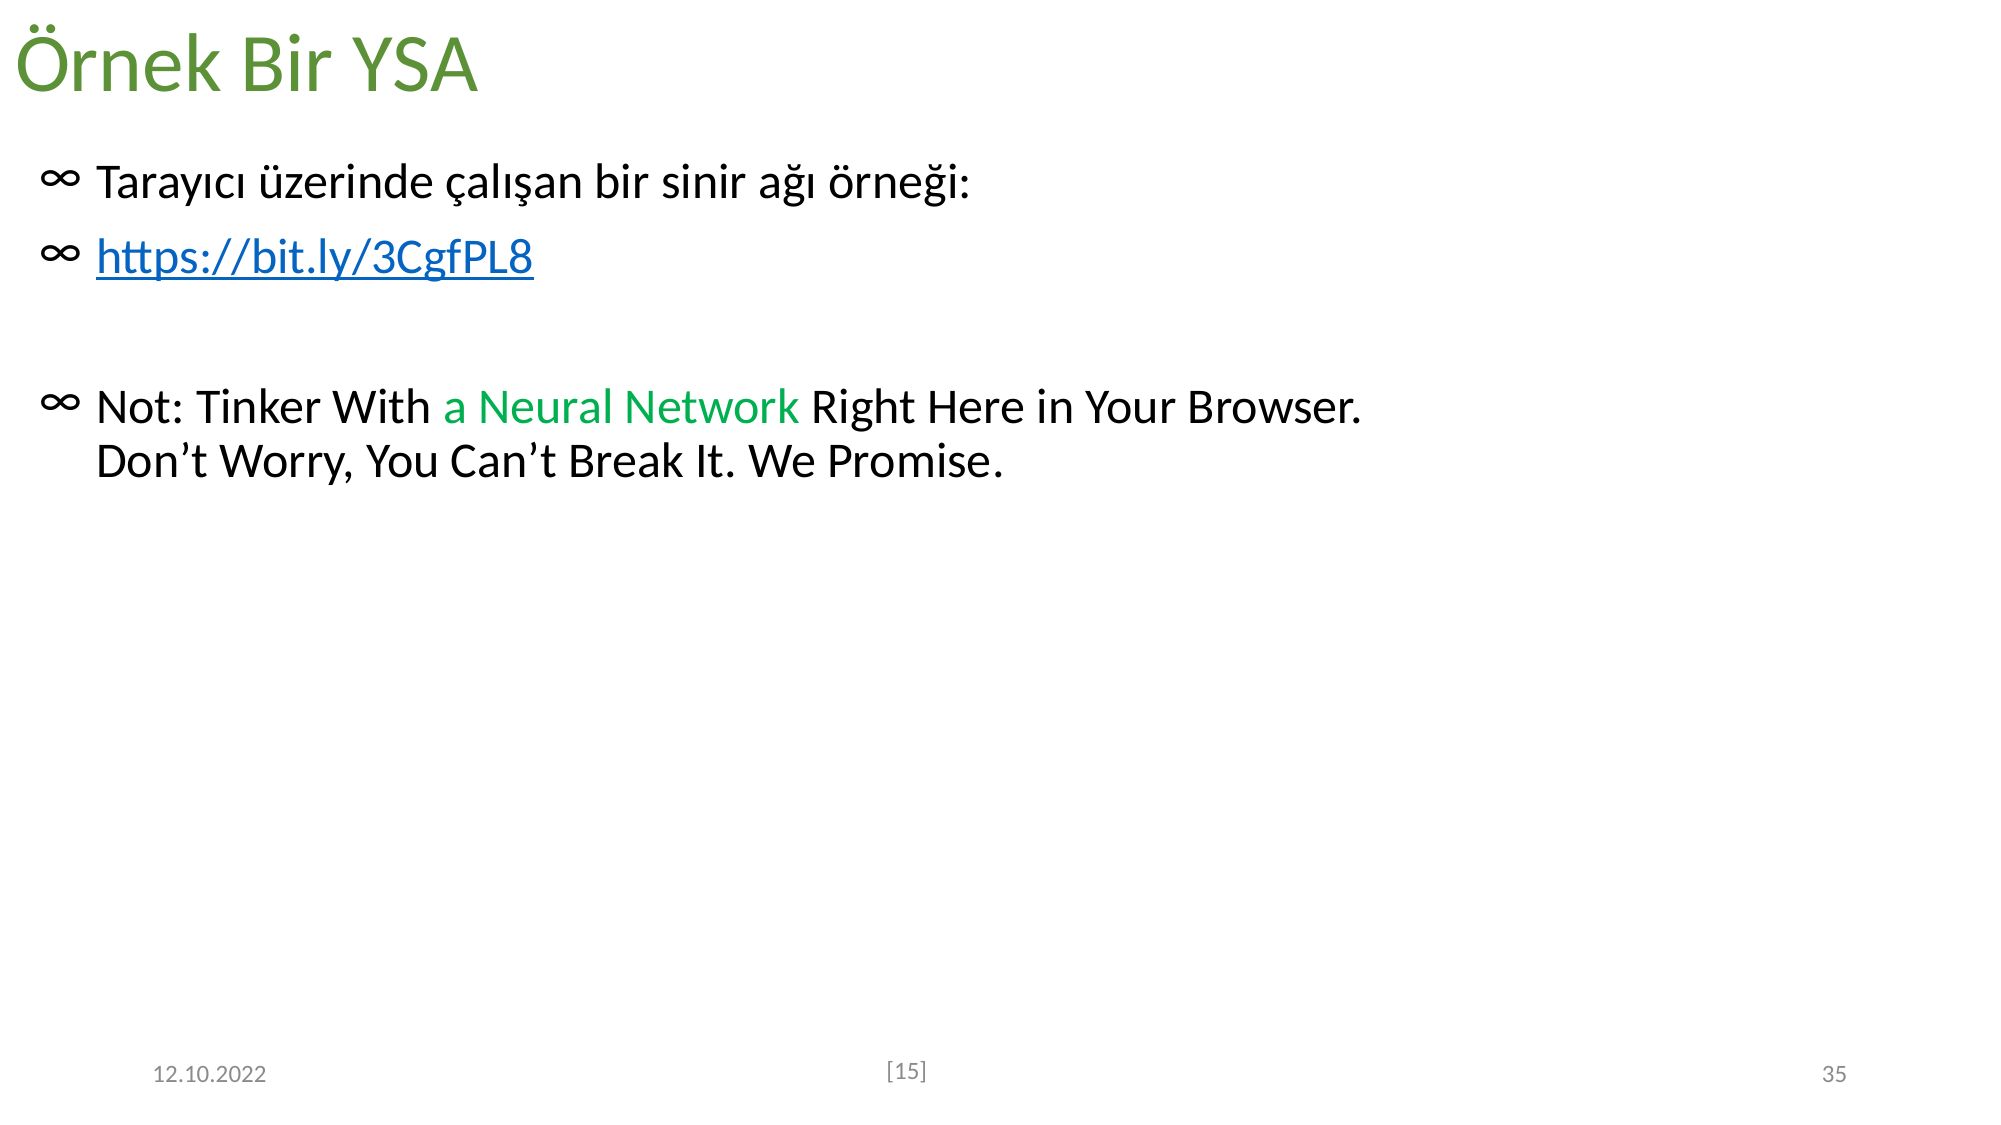

# Örnek Bir YSA
Tarayıcı üzerinde çalışan bir sinir ağı örneği:
https://bit.ly/3CgfPL8

Not: Tinker With a Neural Network Right Here in Your Browser.
Don’t Worry, You Can’t Break It. We Promise.

[15]
12.10.2022
35